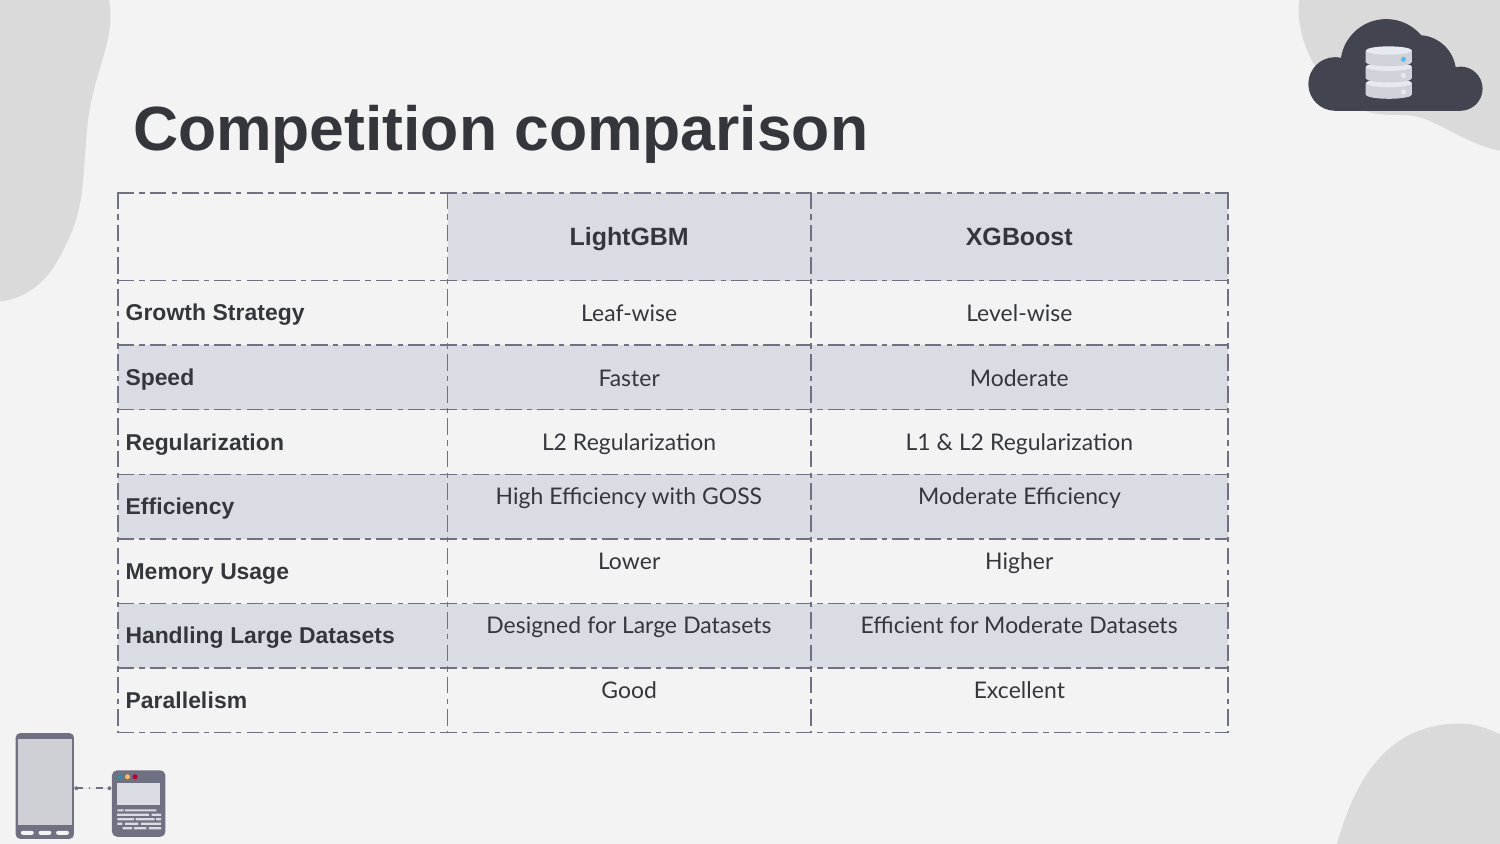

# Competition comparison
|  | LightGBM | XGBoost |
| --- | --- | --- |
| Growth Strategy | Leaf-wise | Level-wise |
| Speed | Faster | Moderate |
| Regularization | L2 Regularization | L1 & L2 Regularization |
| Efficiency | High Efficiency with GOSS | Moderate Efficiency |
| Memory Usage | Lower | Higher |
| Handling Large Datasets | Designed for Large Datasets | Efficient for Moderate Datasets |
| Parallelism | Good | Excellent |